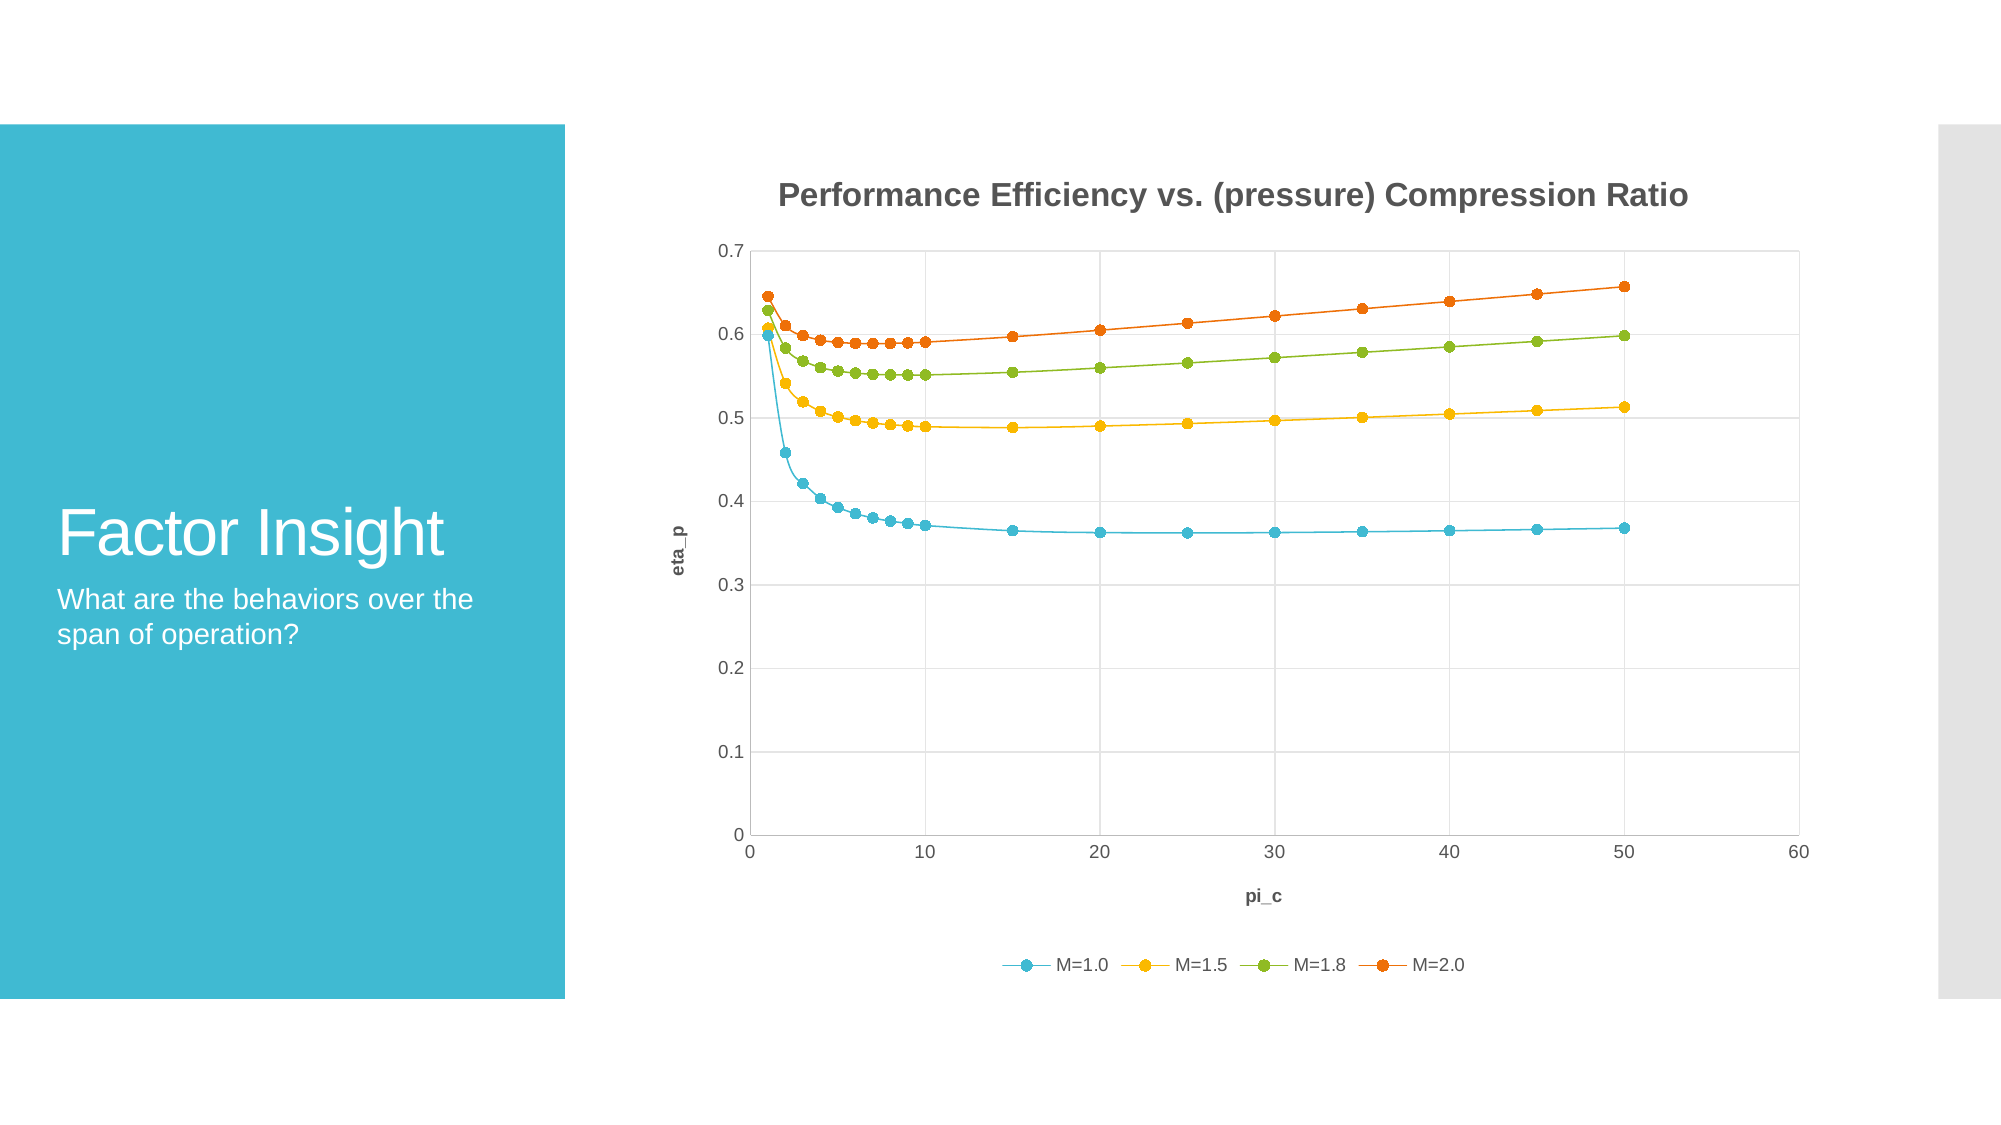

### Chart: Performance Efficiency vs. (pressure) Compression Ratio

| Category |  |  |  |  |
|---|---|---|---|---|
# Factor Insight
What are the behaviors over the span of operation?